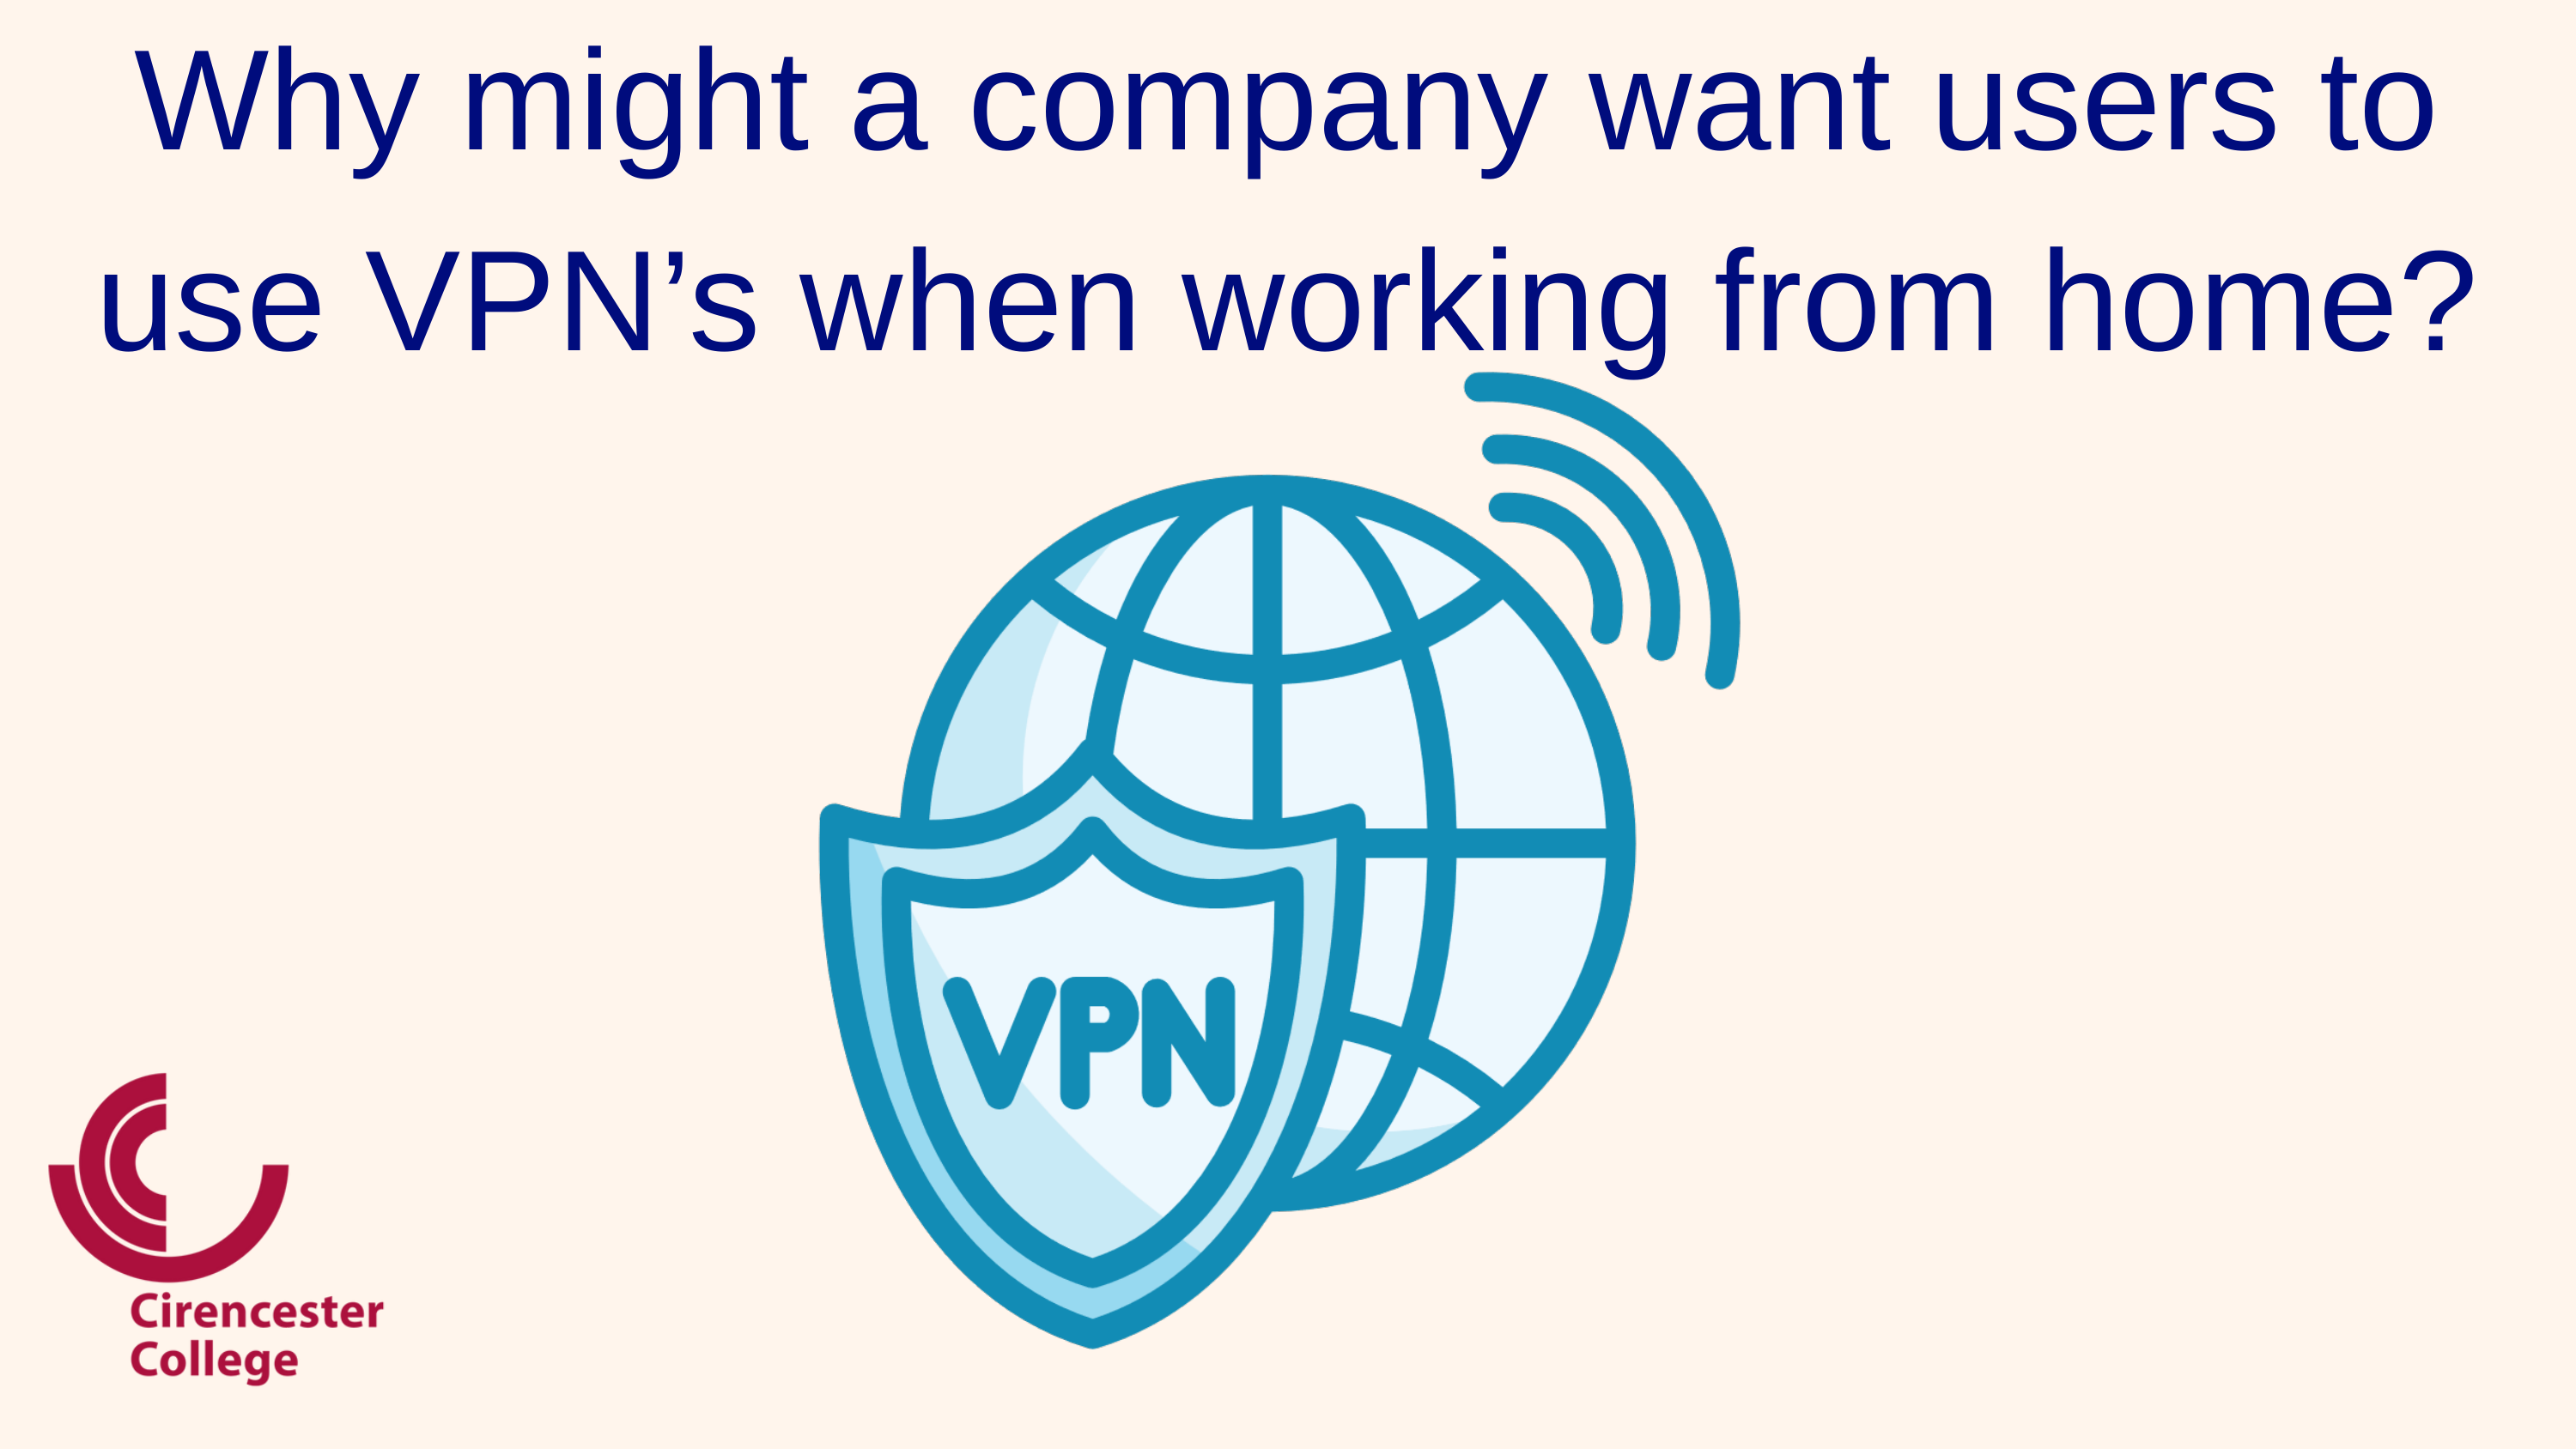

Why might a company want users to use VPN’s when working from home?